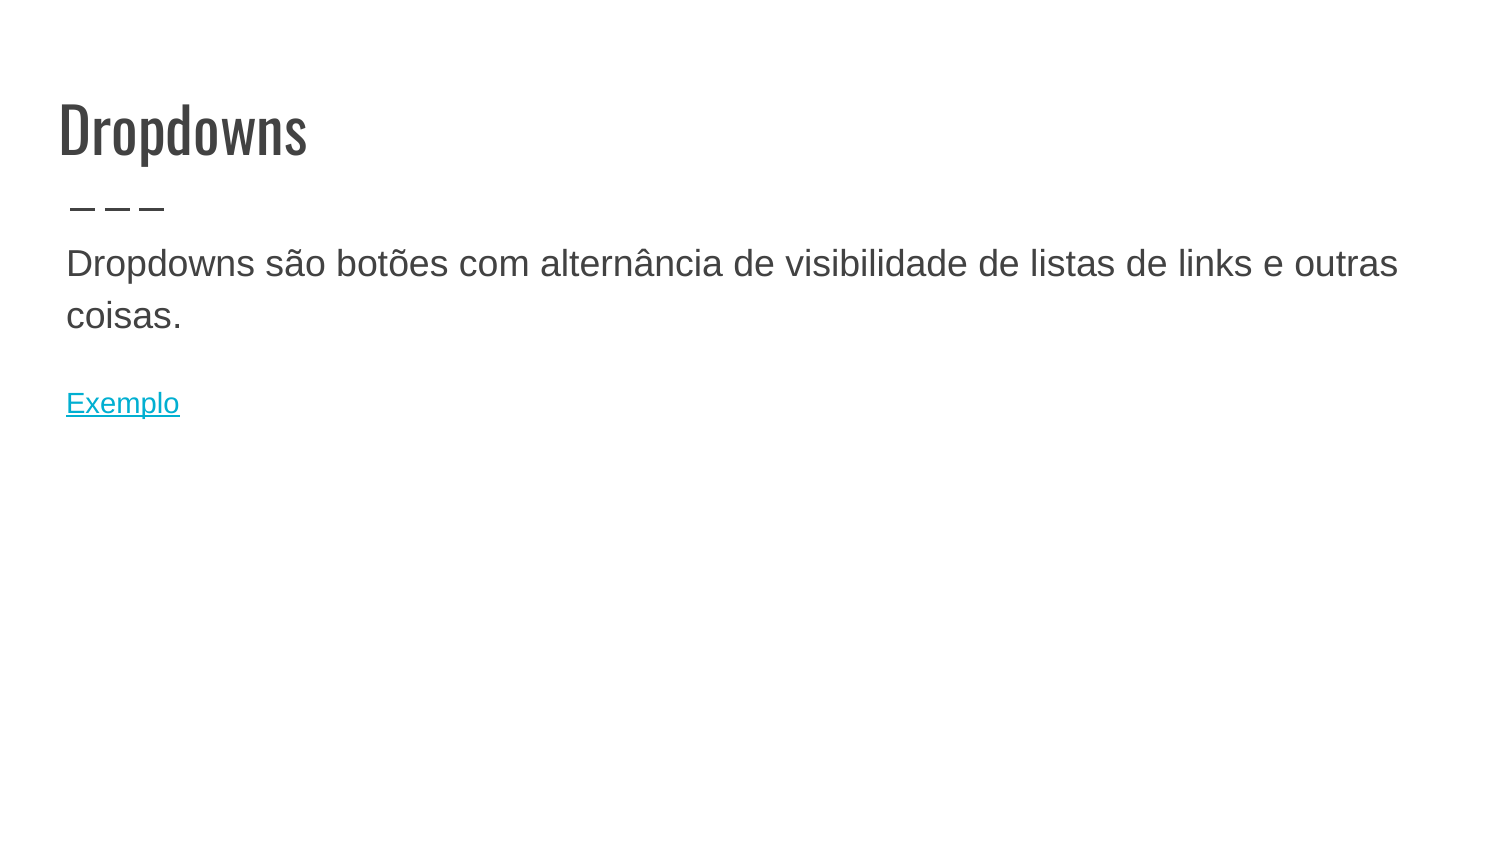

# Dropdowns
Dropdowns são botões com alternância de visibilidade de listas de links e outras coisas.
Exemplo